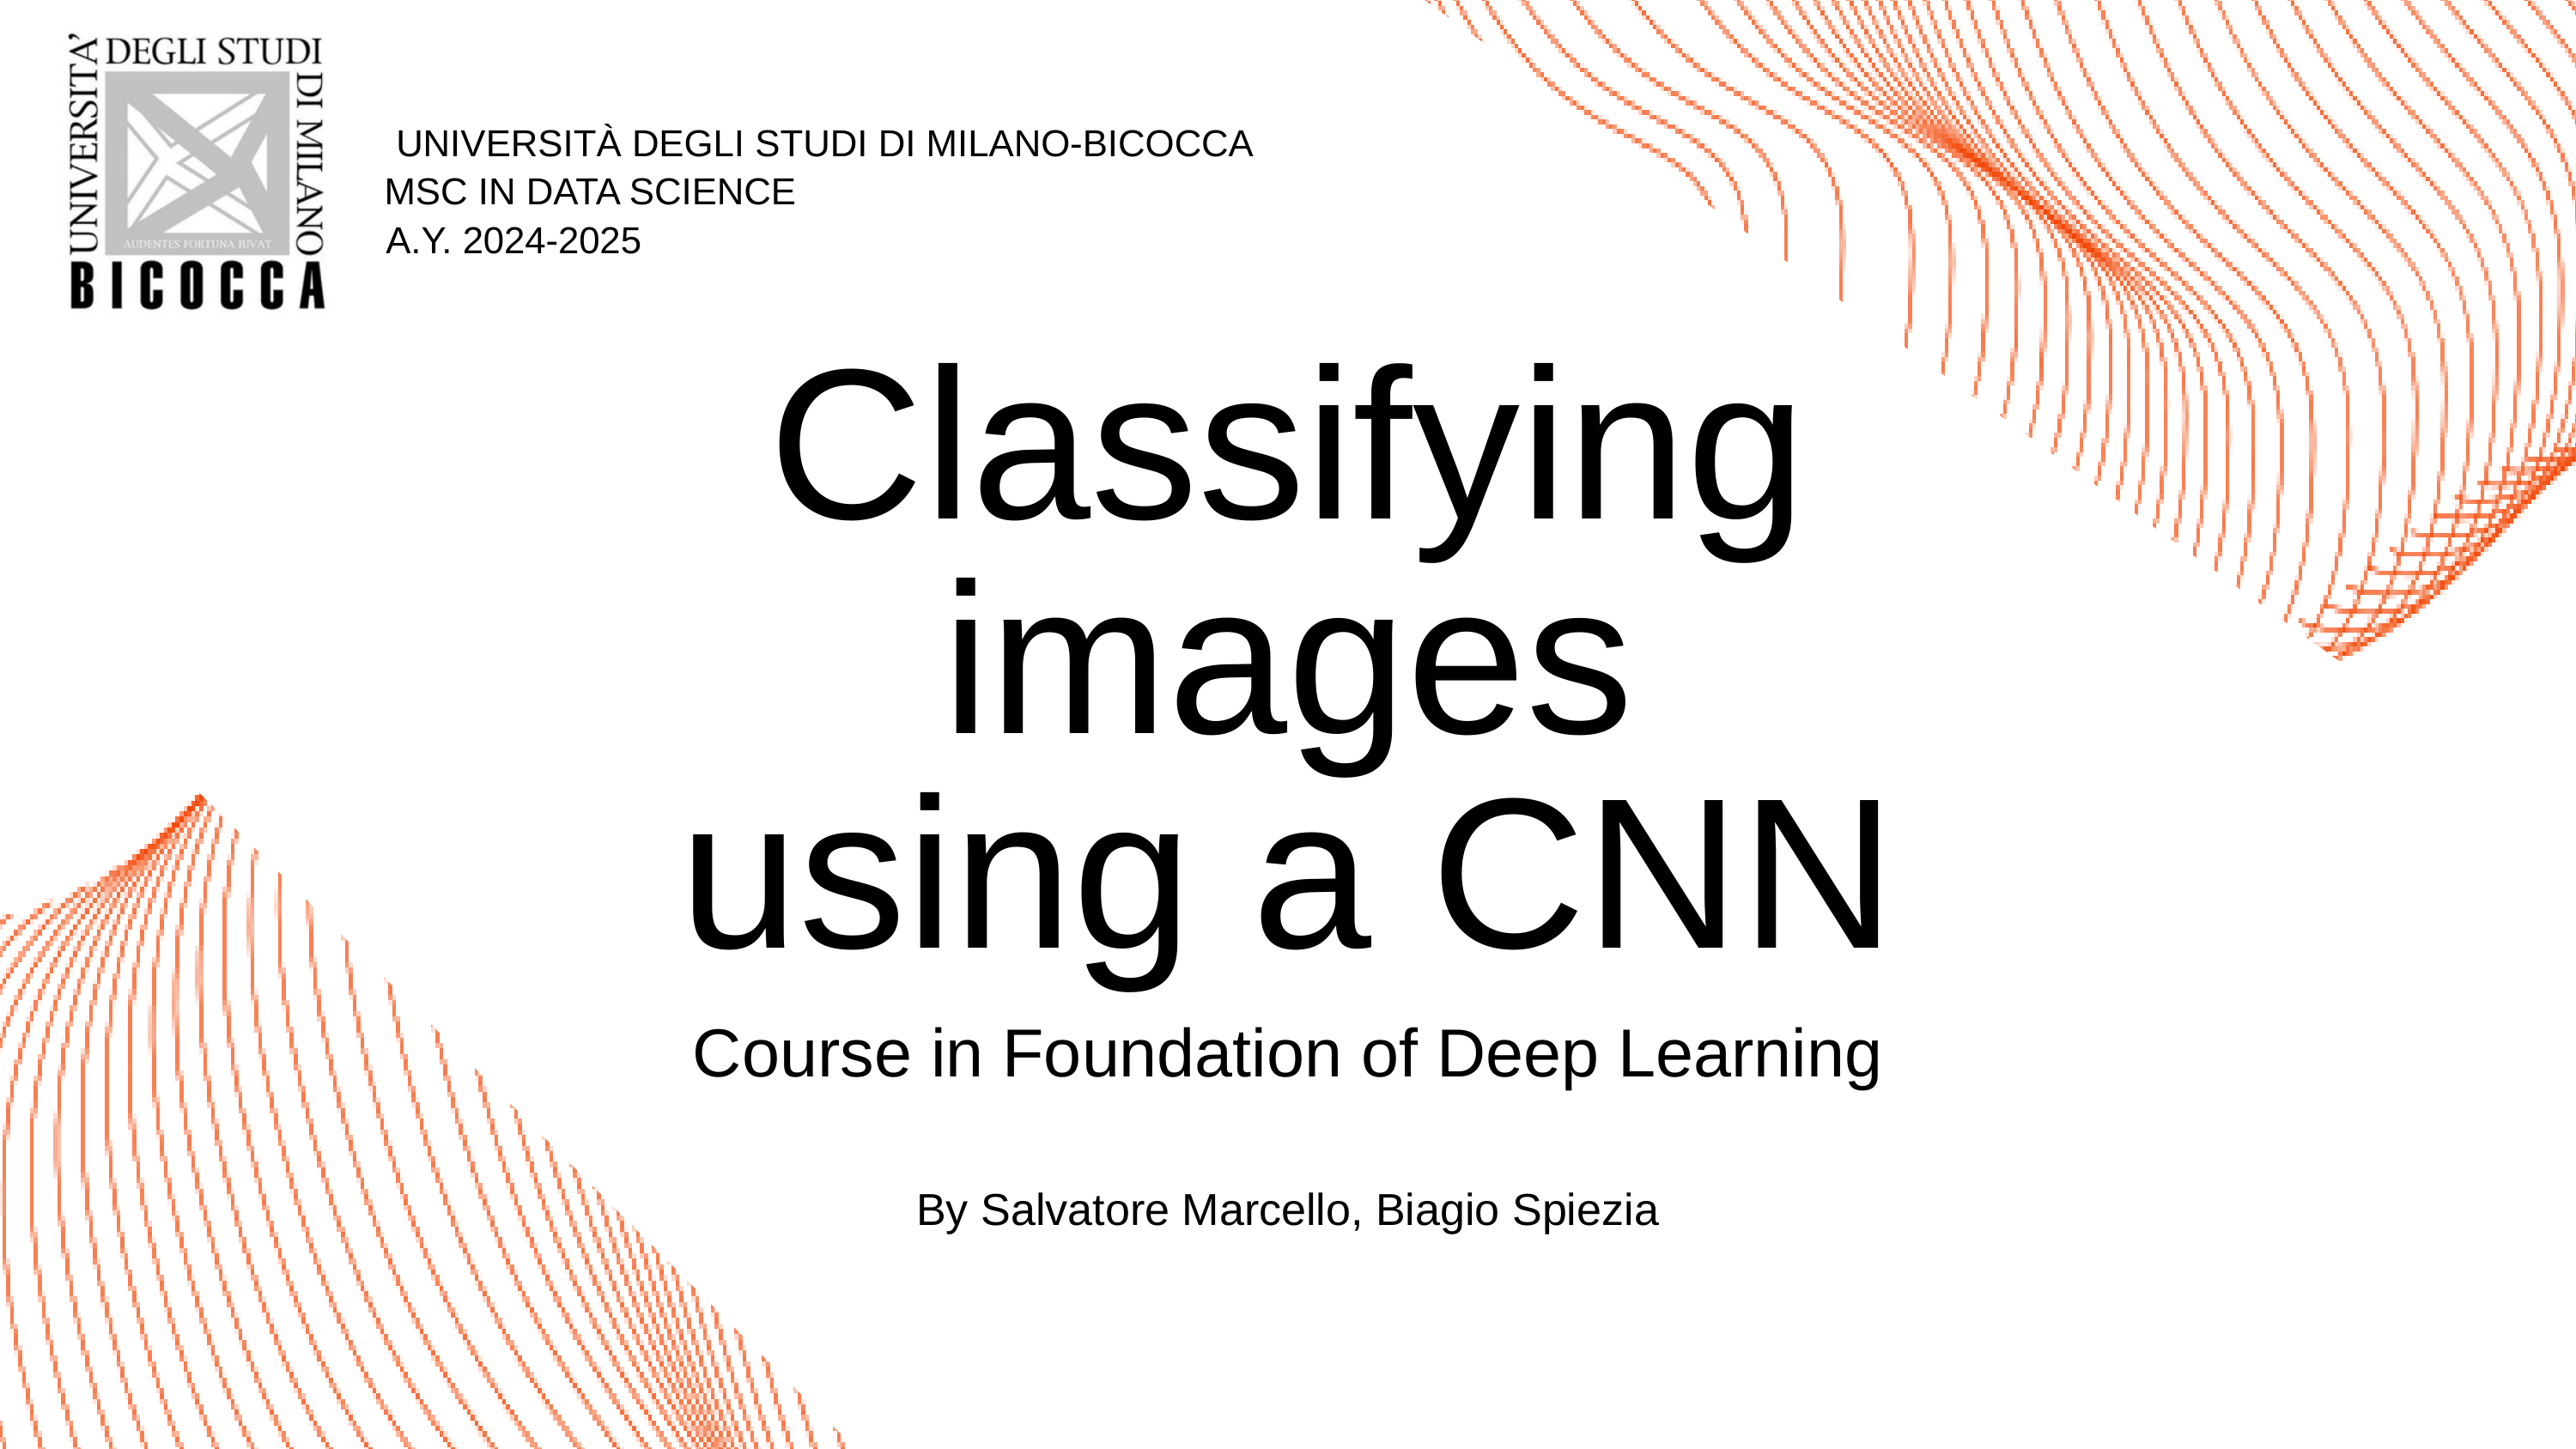

UNIVERSITÀ DEGLI STUDI DI MILANO-BICOCCA
MSC IN DATA SCIENCE

A.Y. 2024-2025
Classifying images
using a CNN

Course in Foundation of Deep Learning

By Salvatore Marcello, Biagio Spiezia